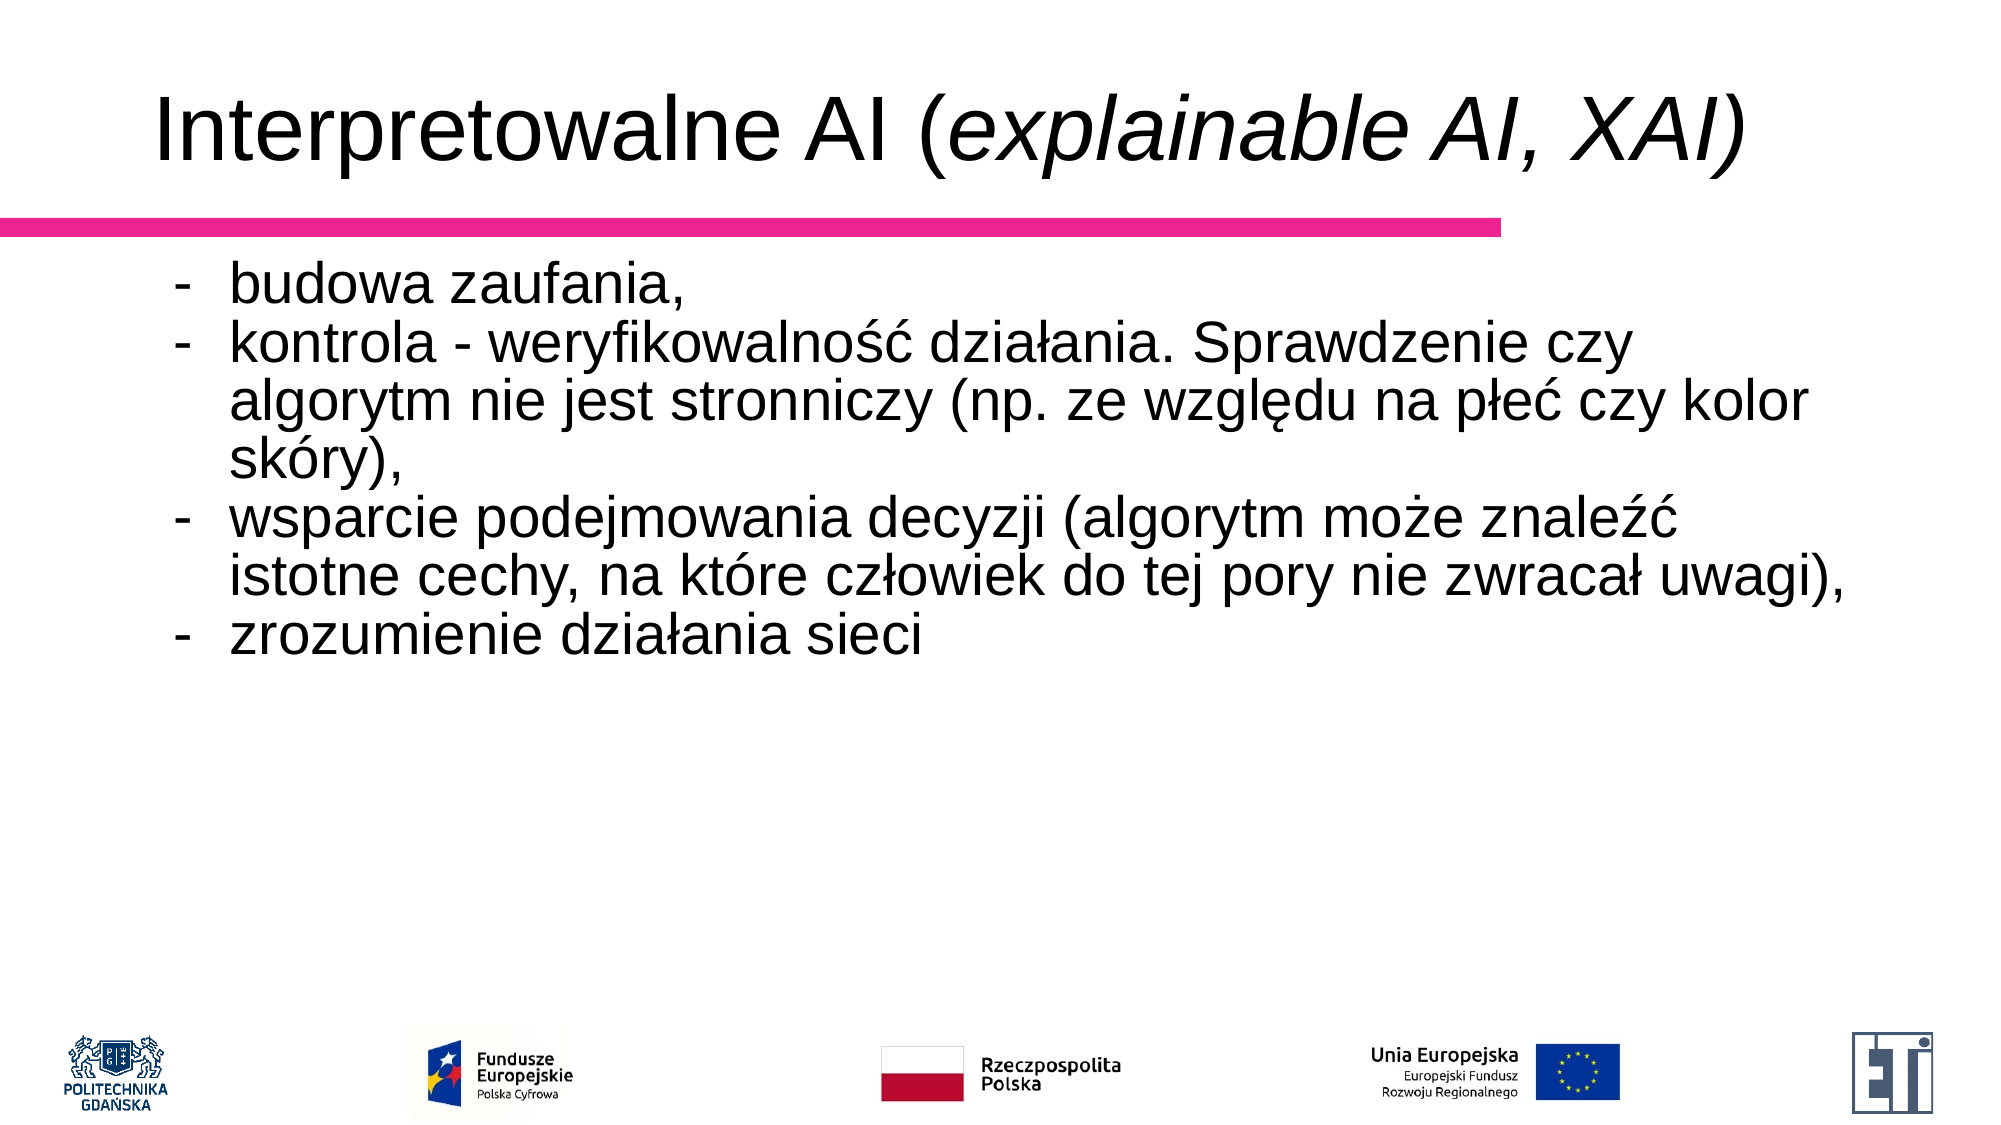

# Interpretowalne AI (explainable AI, XAI)
budowa zaufania,
kontrola - weryfikowalność działania. Sprawdzenie czy algorytm nie jest stronniczy (np. ze względu na płeć czy kolor skóry),
wsparcie podejmowania decyzji (algorytm może znaleźć istotne cechy, na które człowiek do tej pory nie zwracał uwagi),
zrozumienie działania sieci